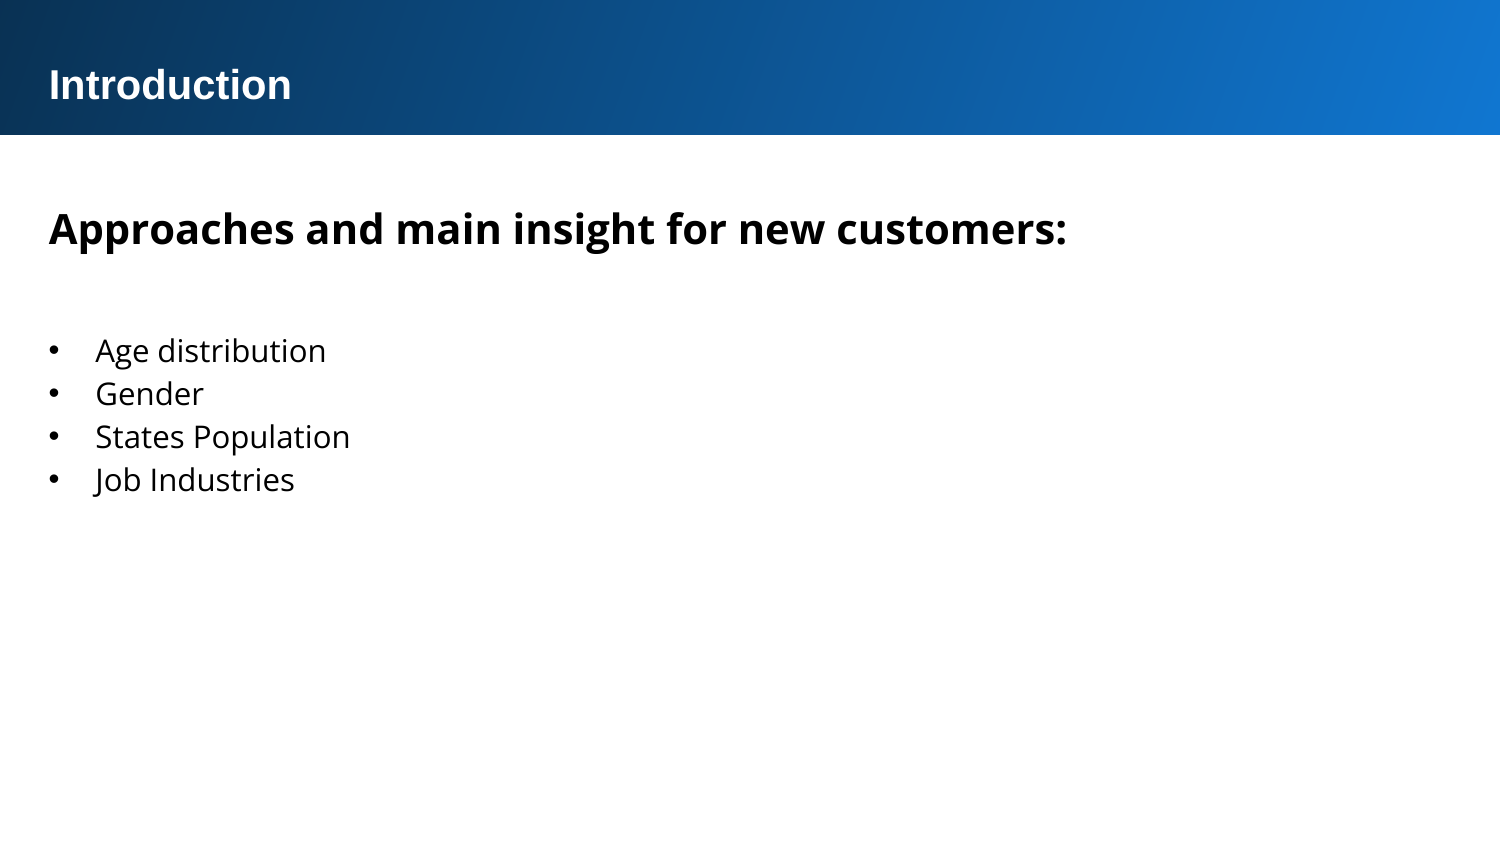

Introduction
Approaches and main insight for new customers:
Age distribution
Gender
States Population
Job Industries